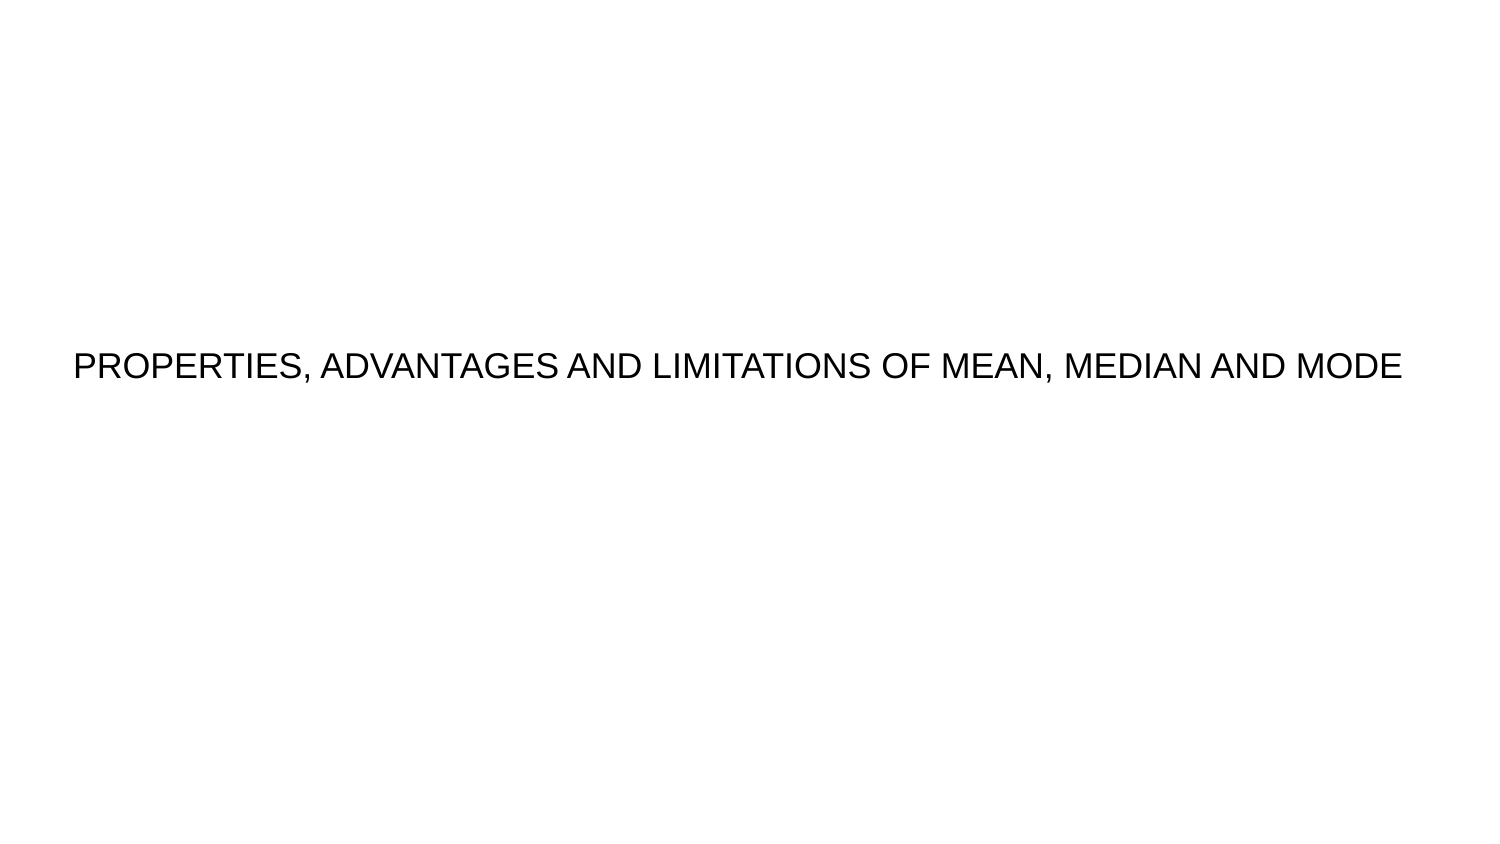

# PROPERTIES, ADVANTAGES AND LIMITATIONS OF MEAN, MEDIAN AND MODE